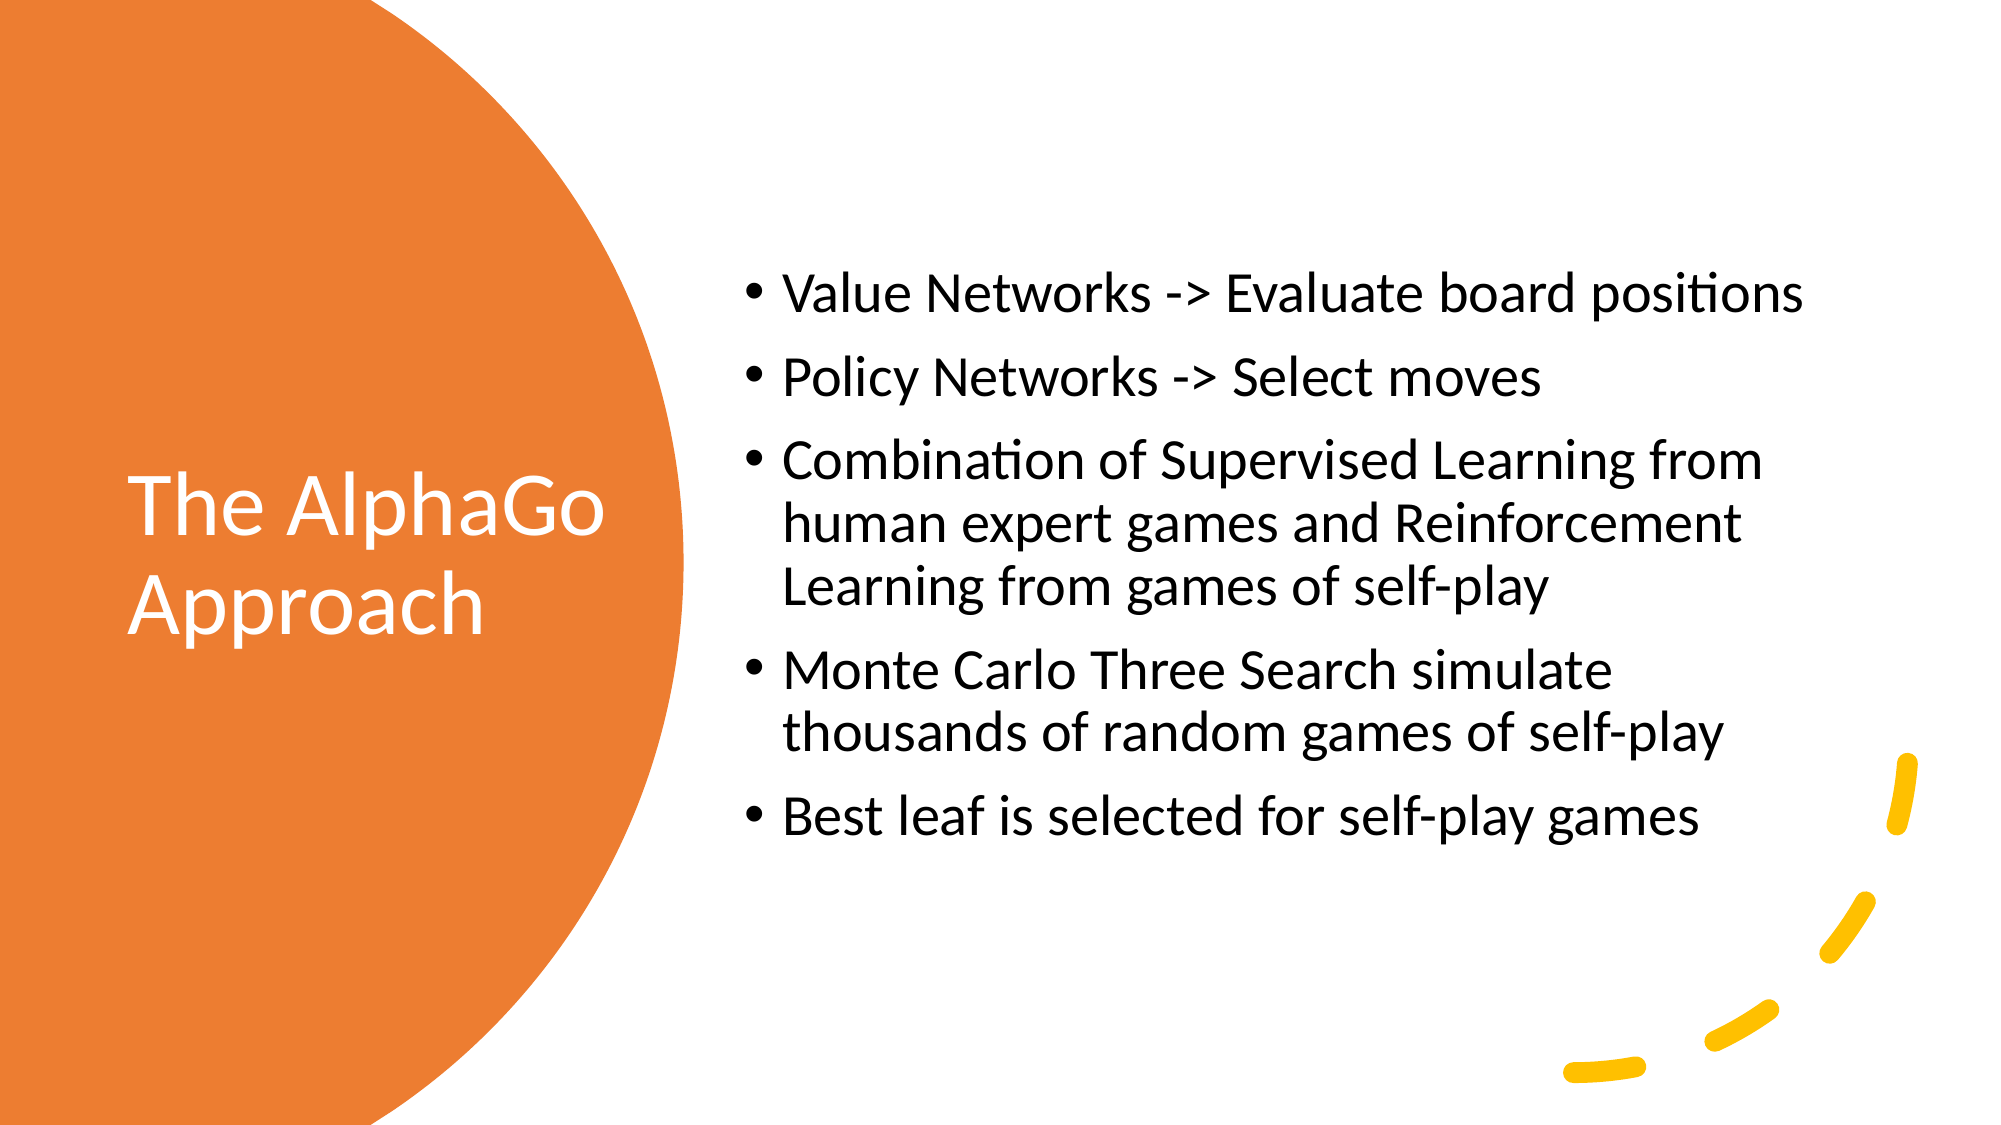

Value Networks -> Evaluate board positions
Policy Networks -> Select moves
Combination of Supervised Learning from human expert games and Reinforcement Learning from games of self-play
Monte Carlo Three Search simulate thousands of random games of self-play
Best leaf is selected for self-play games
# The AlphaGo Approach